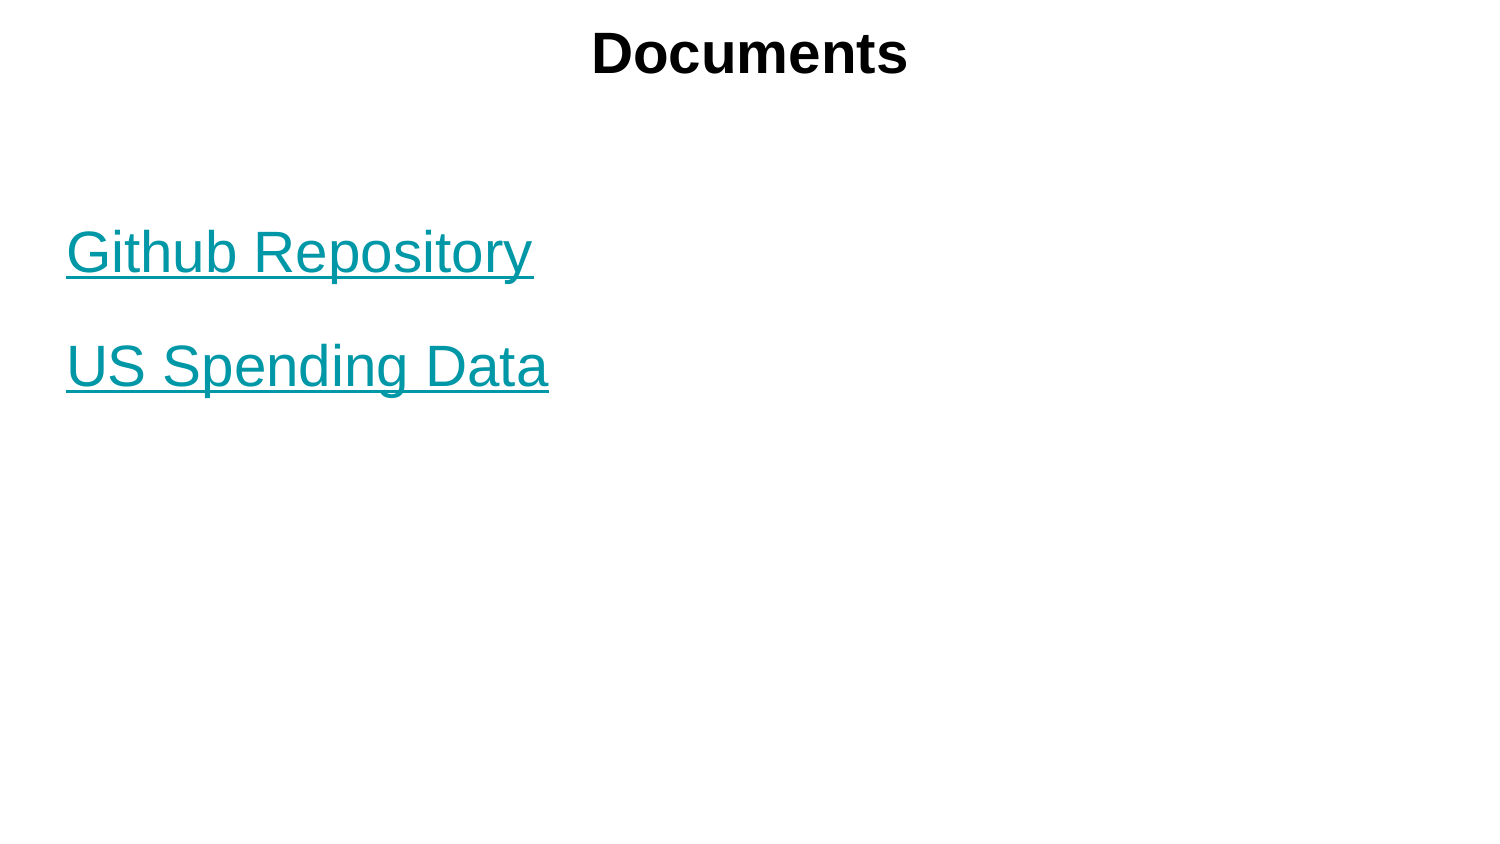

# Documents
Github Repository
US Spending Data